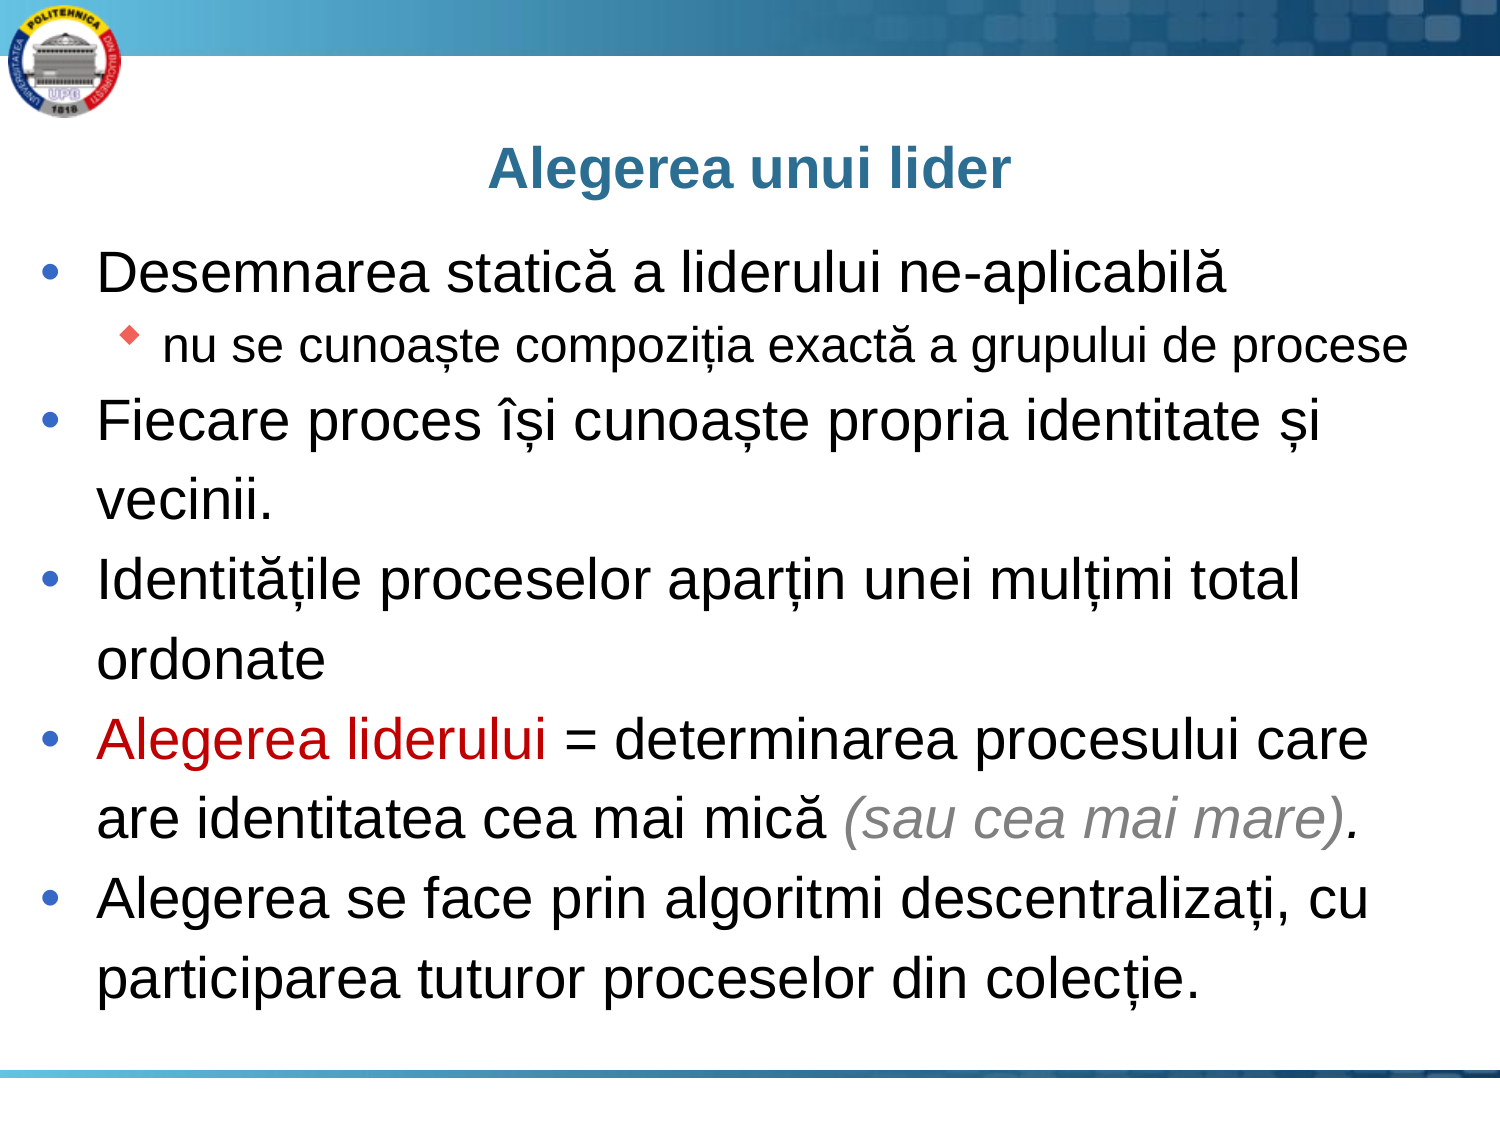

# Alegerea unui lider
Desemnarea statică a liderului ne-aplicabilă
nu se cunoaște compoziția exactă a grupului de procese
Fiecare proces își cunoaște propria identitate și vecinii.
Identitățile proceselor aparțin unei mulțimi total ordonate
Alegerea liderului = determinarea procesului care are identitatea cea mai mică (sau cea mai mare).
Alegerea se face prin algoritmi descentralizați, cu participarea tuturor proceselor din colecție.